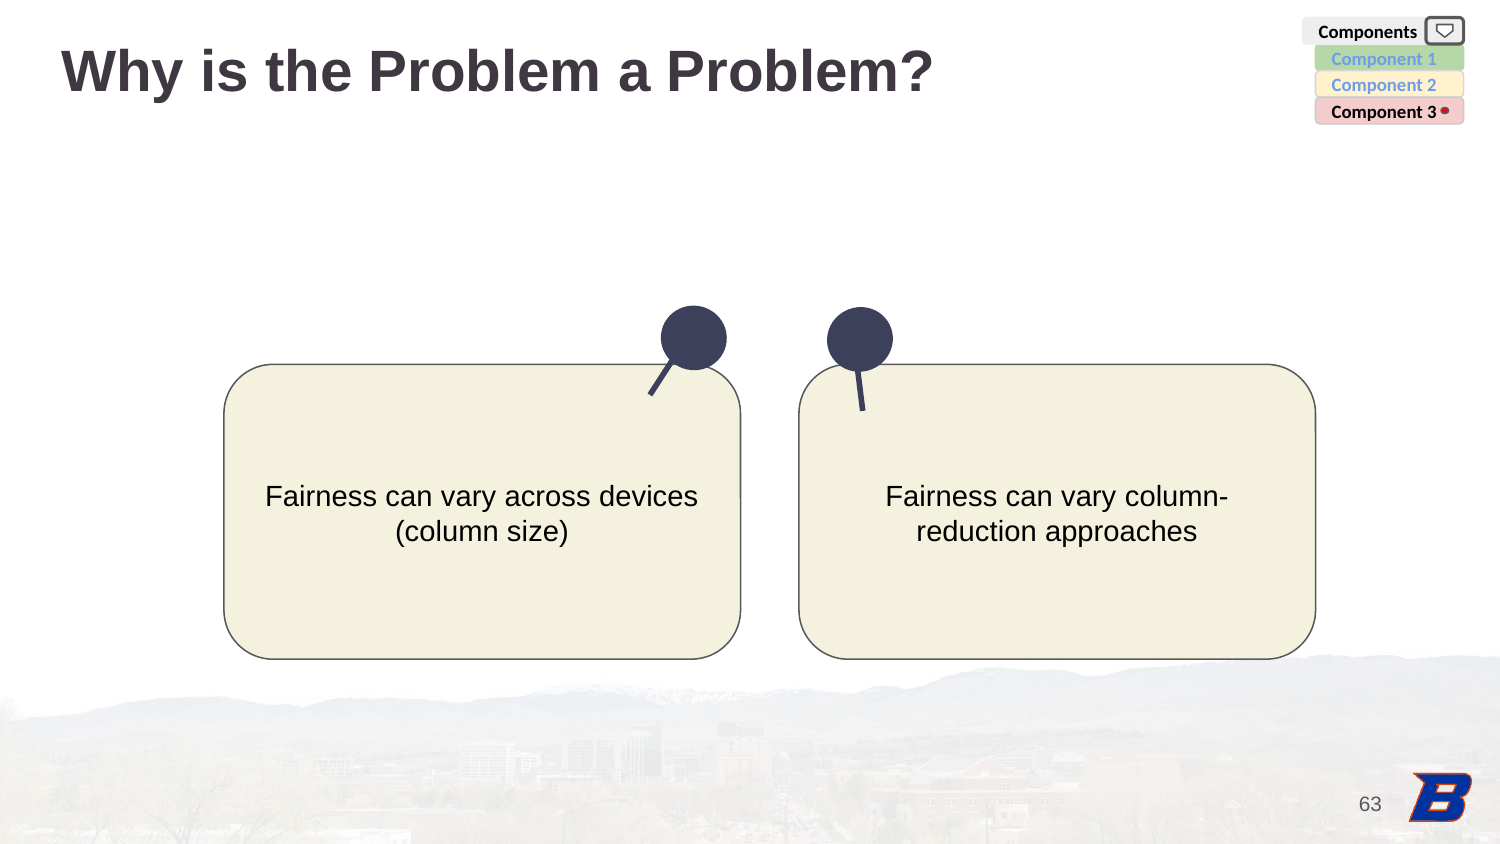

Components

Why is the Problem a Problem?

Component 1
Component 2
Component 3

Fairness can vary across devices (column size)
Fairness can vary column-reduction approaches
63